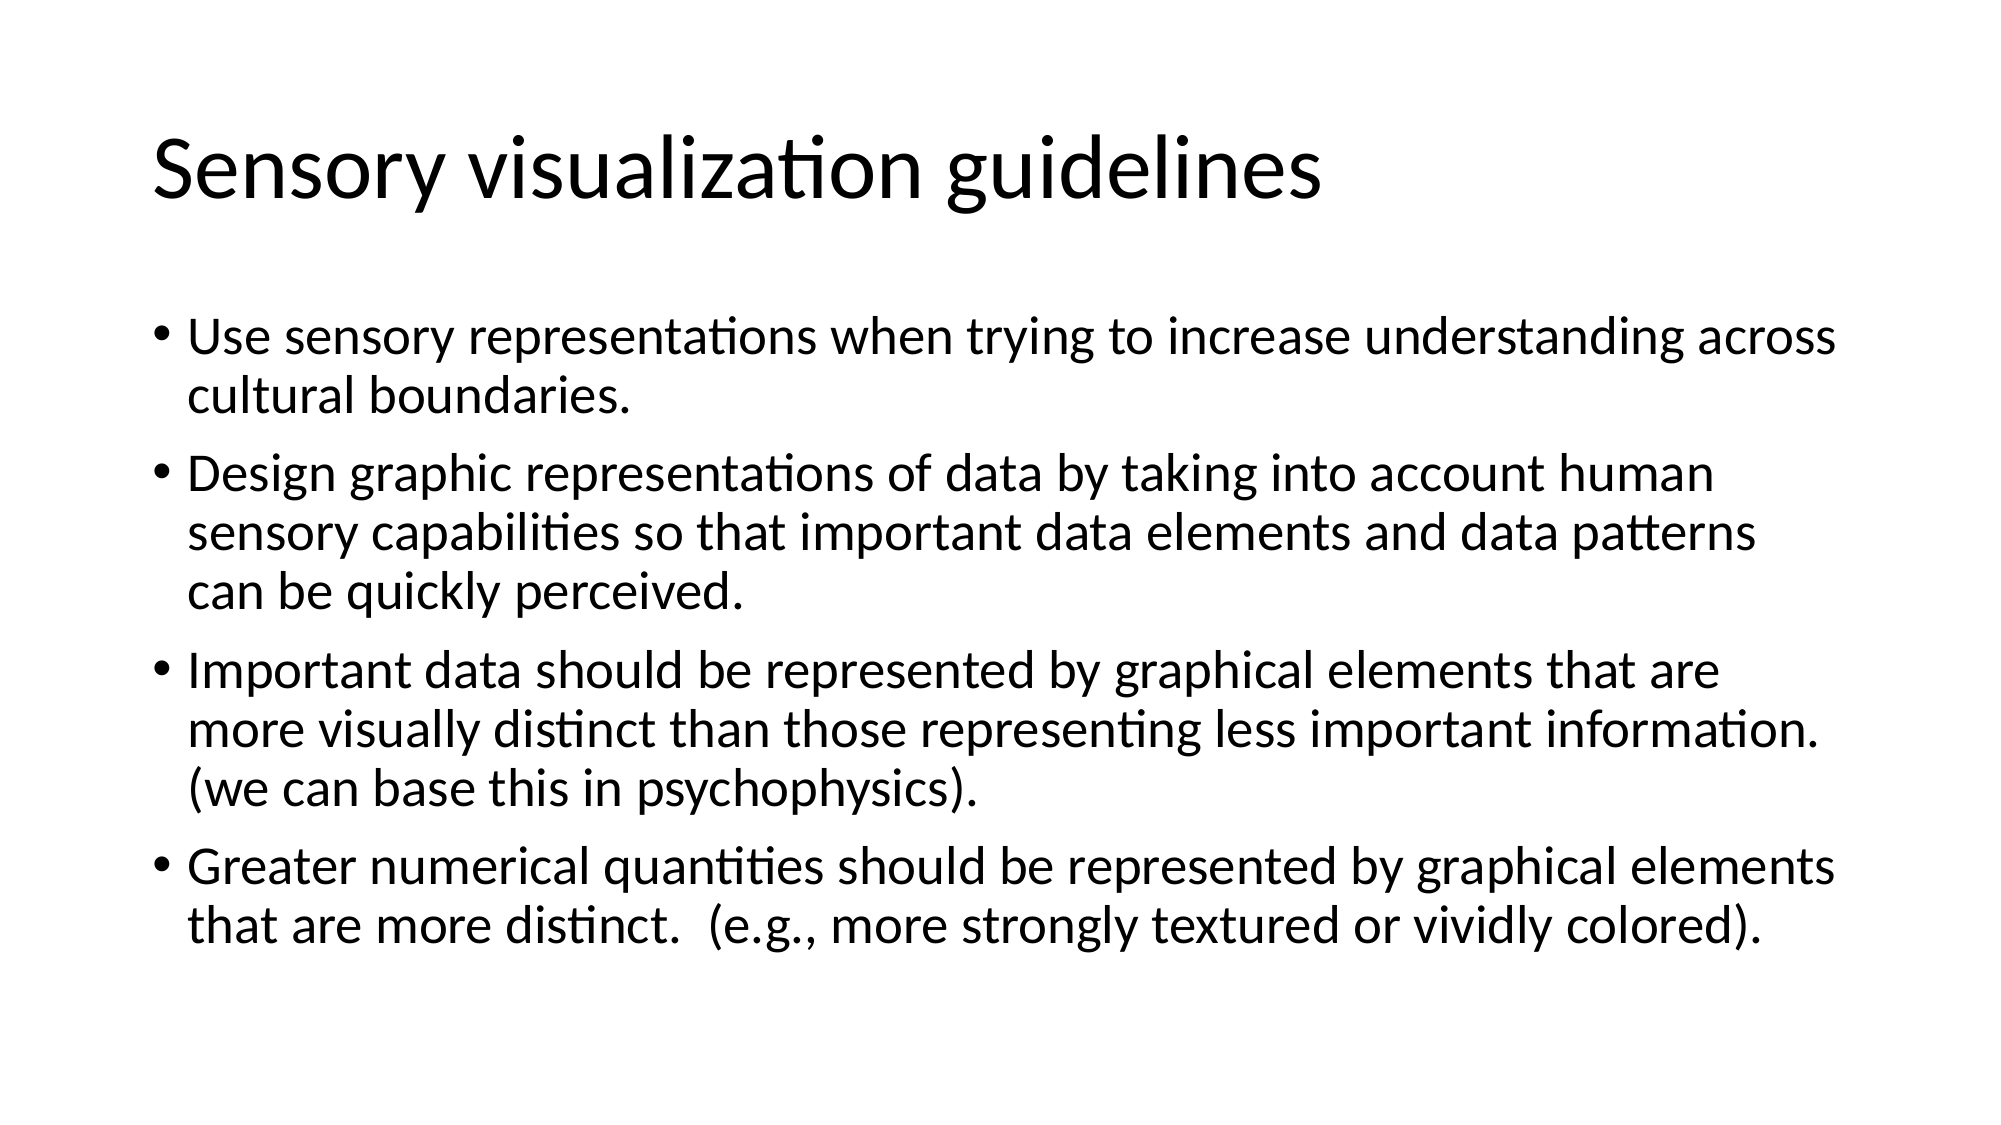

# Sensory visualization guidelines
Use sensory representations when trying to increase understanding across cultural boundaries.
Design graphic representations of data by taking into account human sensory capabilities so that important data elements and data patterns can be quickly perceived.
Important data should be represented by graphical elements that are more visually distinct than those representing less important information. (we can base this in psychophysics).
Greater numerical quantities should be represented by graphical elements that are more distinct.  (e.g., more strongly textured or vividly colored).